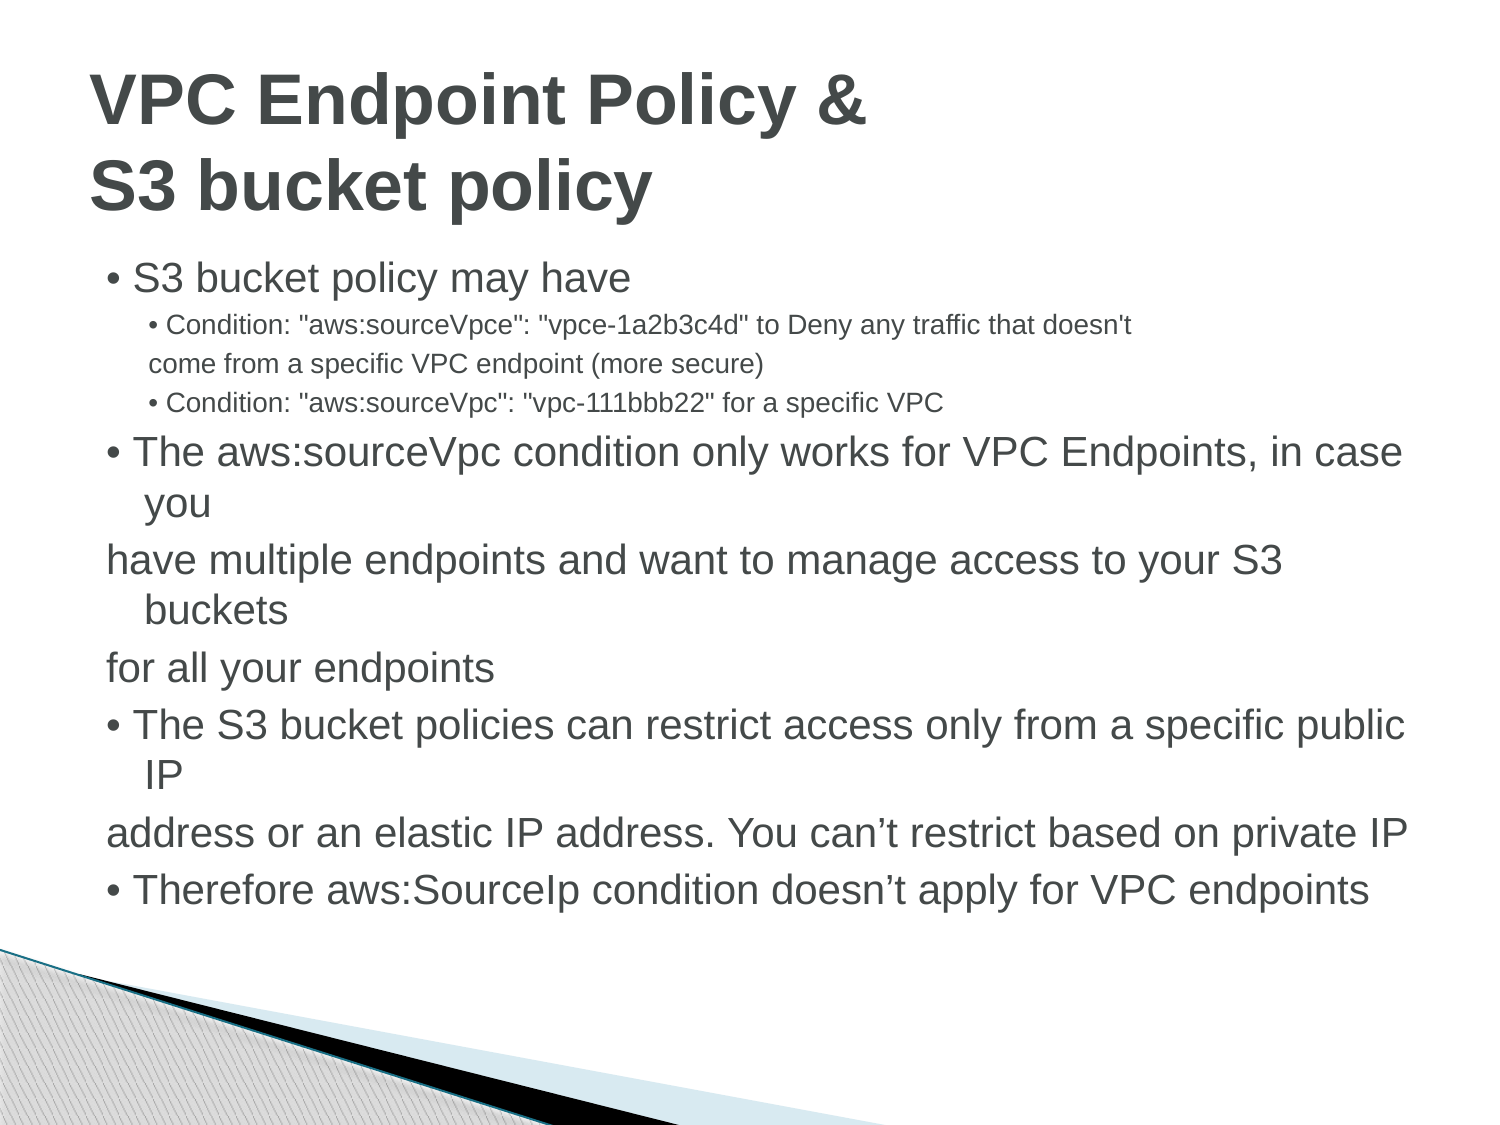

# VPC Endpoint Policy & S3 bucket policy
• S3 bucket policy may have
• Condition: "aws:sourceVpce": "vpce-1a2b3c4d" to Deny any traffic that doesn't
come from a specific VPC endpoint (more secure)
• Condition: "aws:sourceVpc": "vpc-111bbb22" for a specific VPC
• The aws:sourceVpc condition only works for VPC Endpoints, in case you
have multiple endpoints and want to manage access to your S3 buckets
for all your endpoints
• The S3 bucket policies can restrict access only from a specific public IP
address or an elastic IP address. You can’t restrict based on private IP
• Therefore aws:SourceIp condition doesn’t apply for VPC endpoints